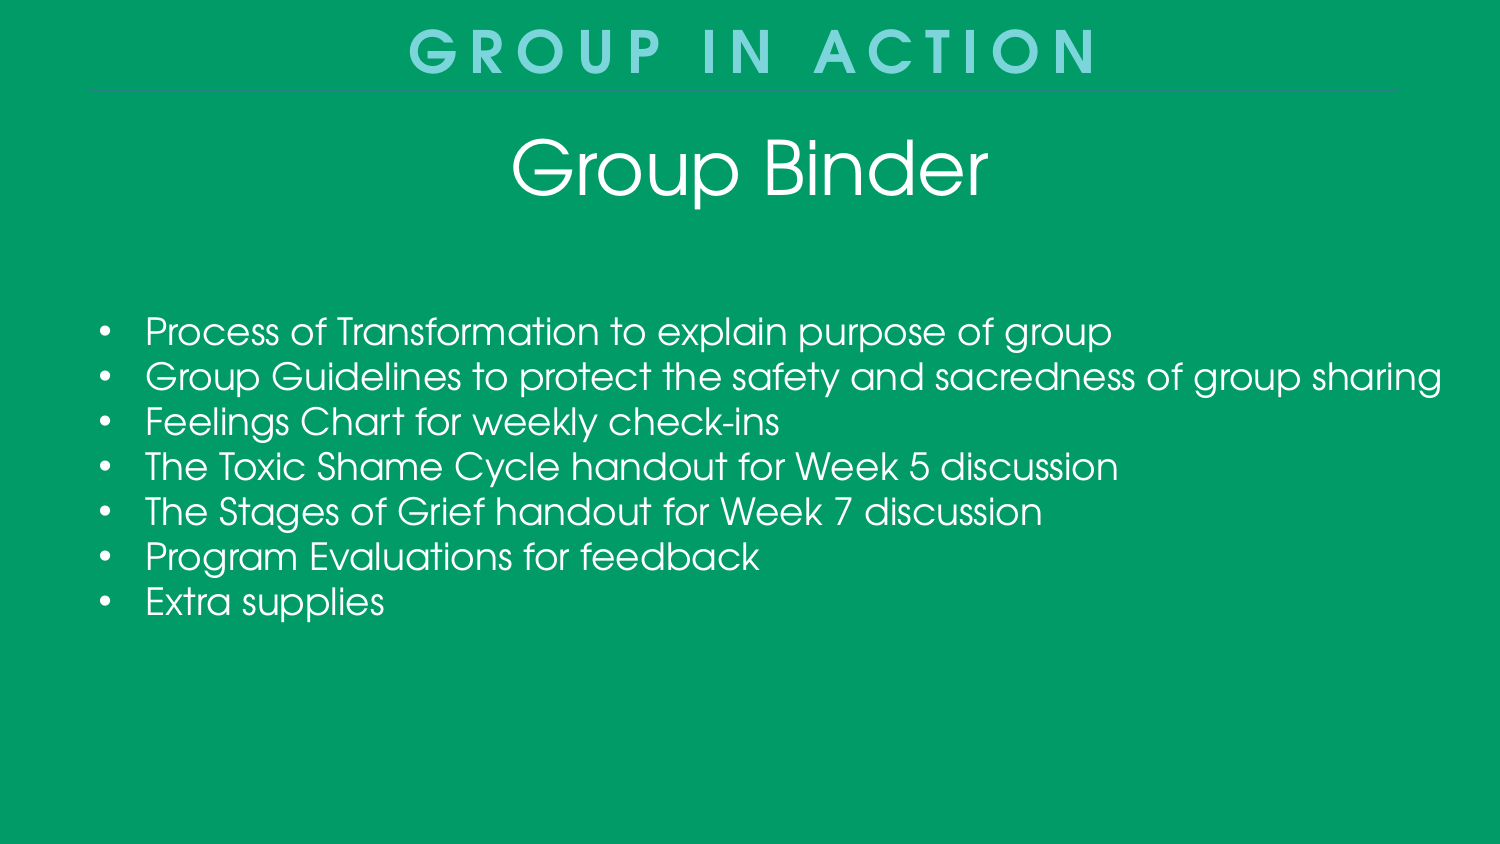

GROUP IN ACTION
Group Binder
Process of Transformation to explain purpose of group
Group Guidelines to protect the safety and sacredness of group sharing
Feelings Chart for weekly check-ins
The Toxic Shame Cycle handout for Week 5 discussion
The Stages of Grief handout for Week 7 discussion
Program Evaluations for feedback
Extra supplies